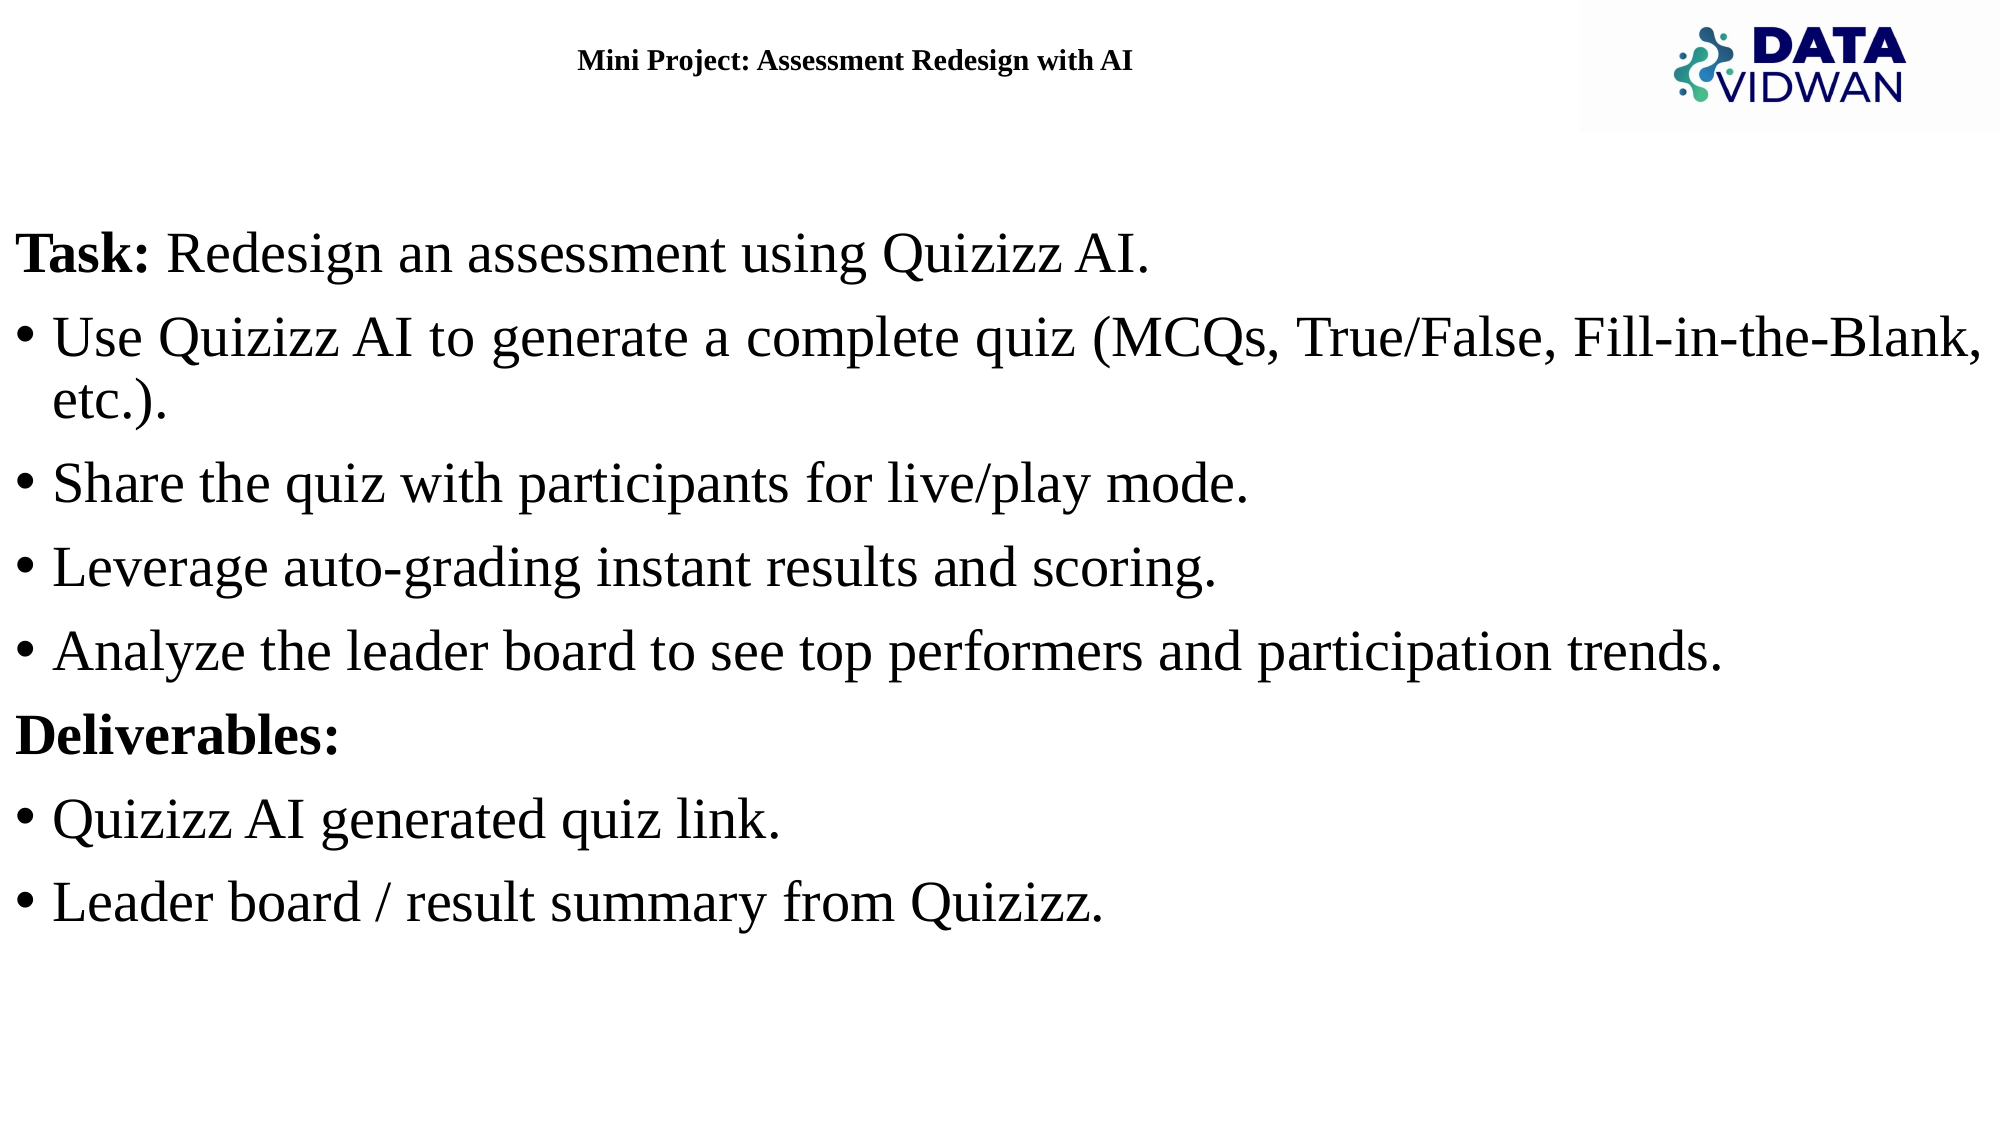

# Mini Project: Assessment Redesign with AI

Task: Redesign an assessment using Quizizz AI.
Use Quizizz AI to generate a complete quiz (MCQs, True/False, Fill-in-the-Blank, etc.).
Share the quiz with participants for live/play mode.
Leverage auto-grading instant results and scoring.
Analyze the leader board to see top performers and participation trends.
Deliverables:
Quizizz AI generated quiz link.
Leader board / result summary from Quizizz.